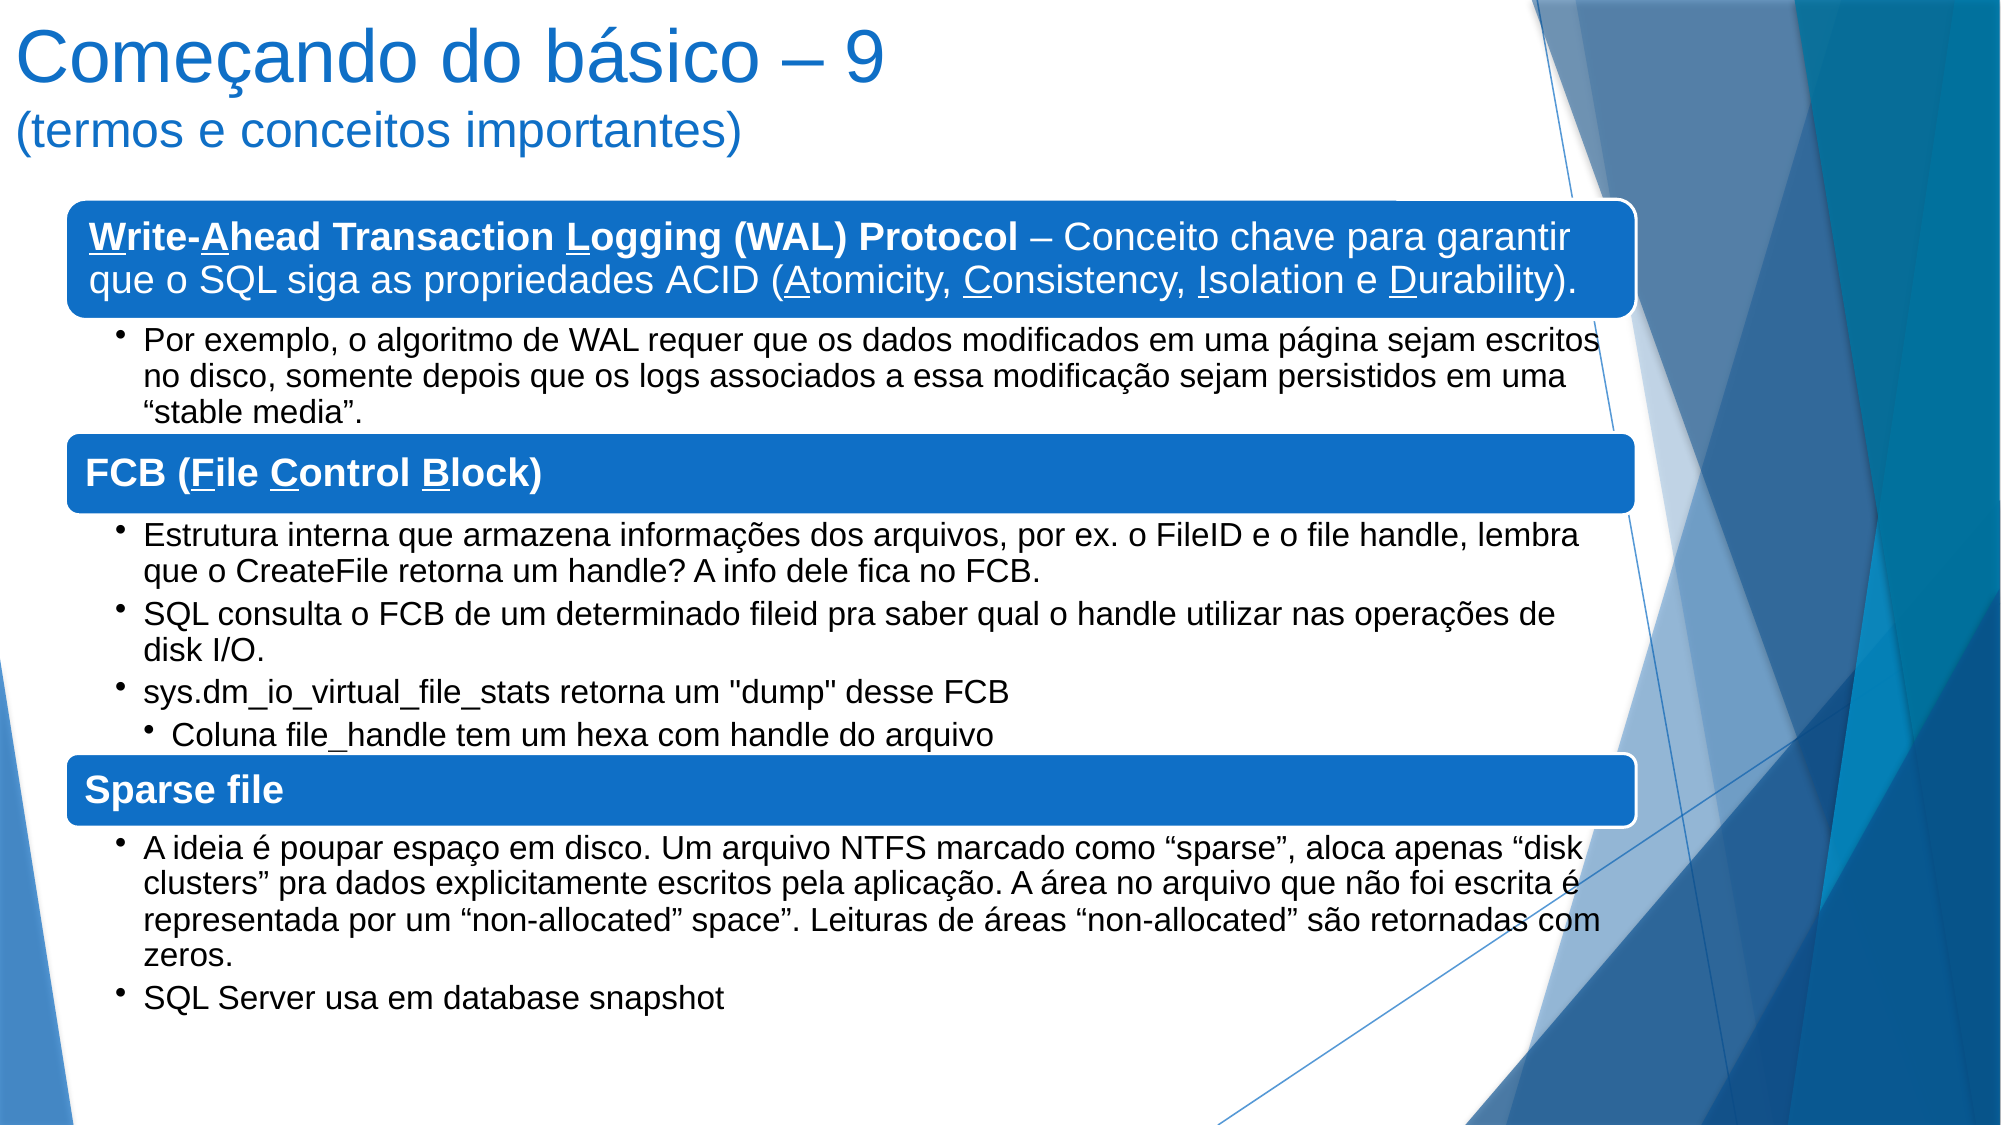

# Começando do básico – 9 (termos e conceitos importantes)
Write-Ahead Transaction Logging (WAL) Protocol – Conceito chave para garantir que o SQL siga as propriedades ACID (Atomicity, Consistency, Isolation e Durability).
Por exemplo, o algoritmo de WAL requer que os dados modificados em uma página sejam escritos no disco, somente depois que os logs associados a essa modificação sejam persistidos em uma “stable media”.
FCB (File Control Block)
Estrutura interna que armazena informações dos arquivos, por ex. o FileID e o file handle, lembra que o CreateFile retorna um handle? A info dele fica no FCB.
SQL consulta o FCB de um determinado fileid pra saber qual o handle utilizar nas operações de disk I/O.
sys.dm_io_virtual_file_stats retorna um "dump" desse FCB
Coluna file_handle tem um hexa com handle do arquivo
Sparse file
A ideia é poupar espaço em disco. Um arquivo NTFS marcado como “sparse”, aloca apenas “disk clusters” pra dados explicitamente escritos pela aplicação. A área no arquivo que não foi escrita é representada por um “non-allocated” space”. Leituras de áreas “non-allocated” são retornadas com zeros.
SQL Server usa em database snapshot